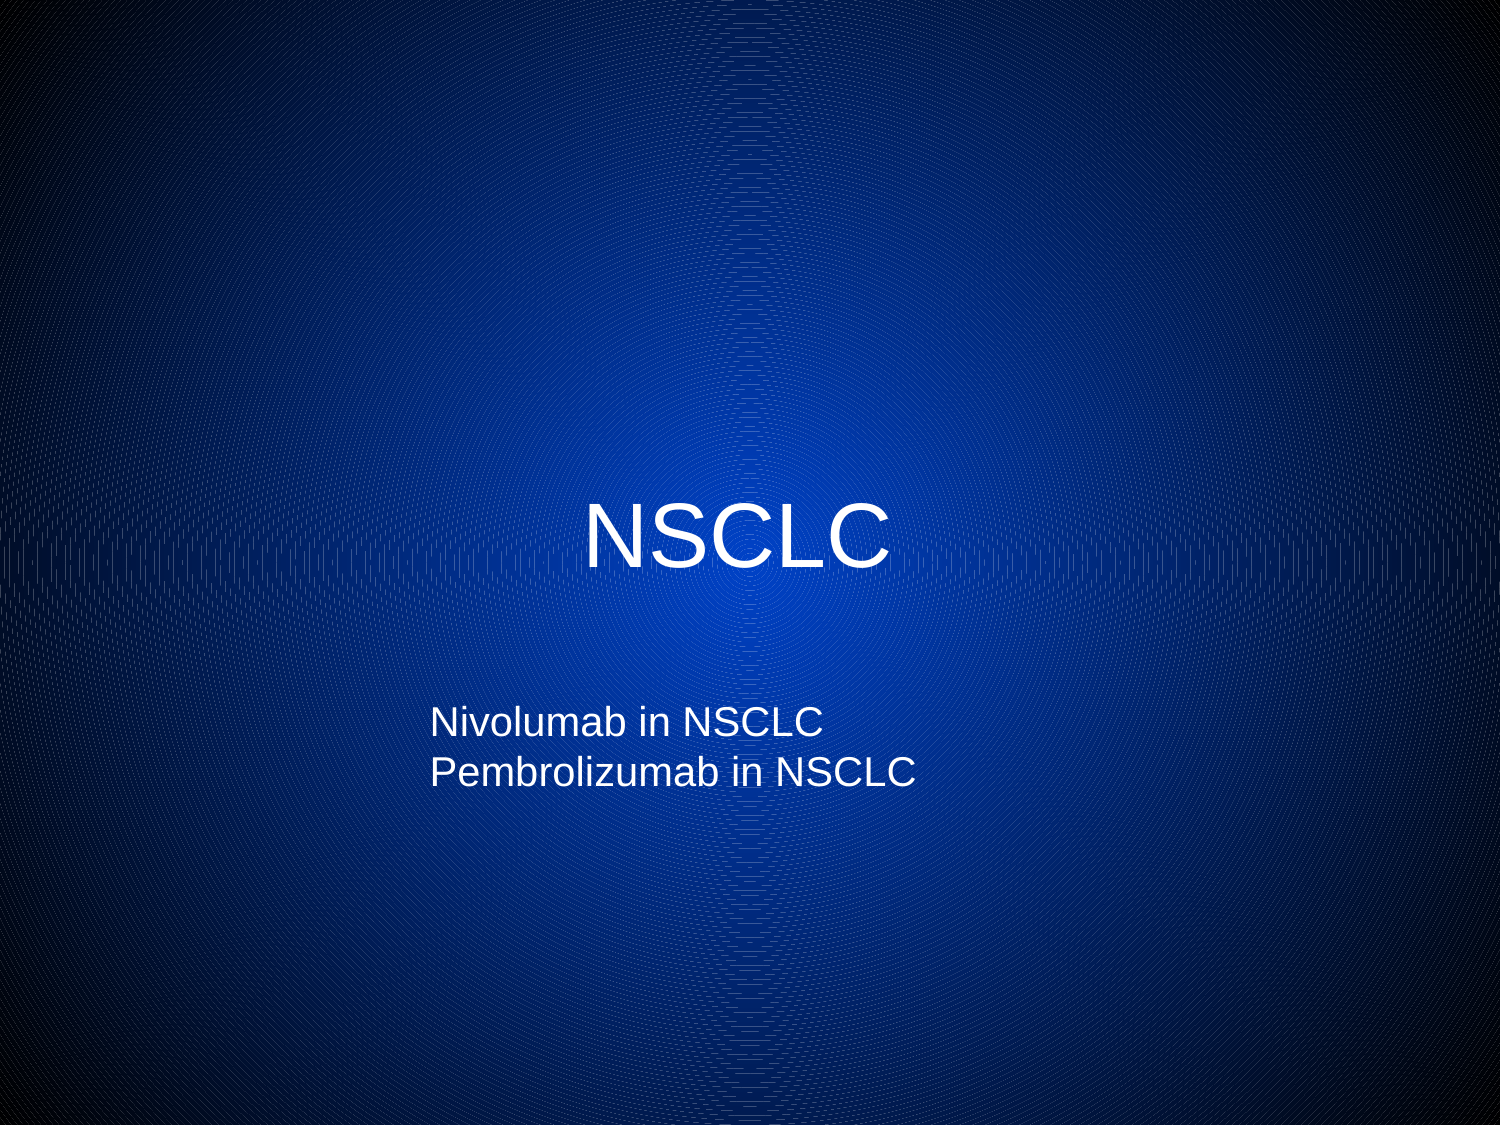

# NSCLC
Nivolumab in NSCLC
Pembrolizumab in NSCLC